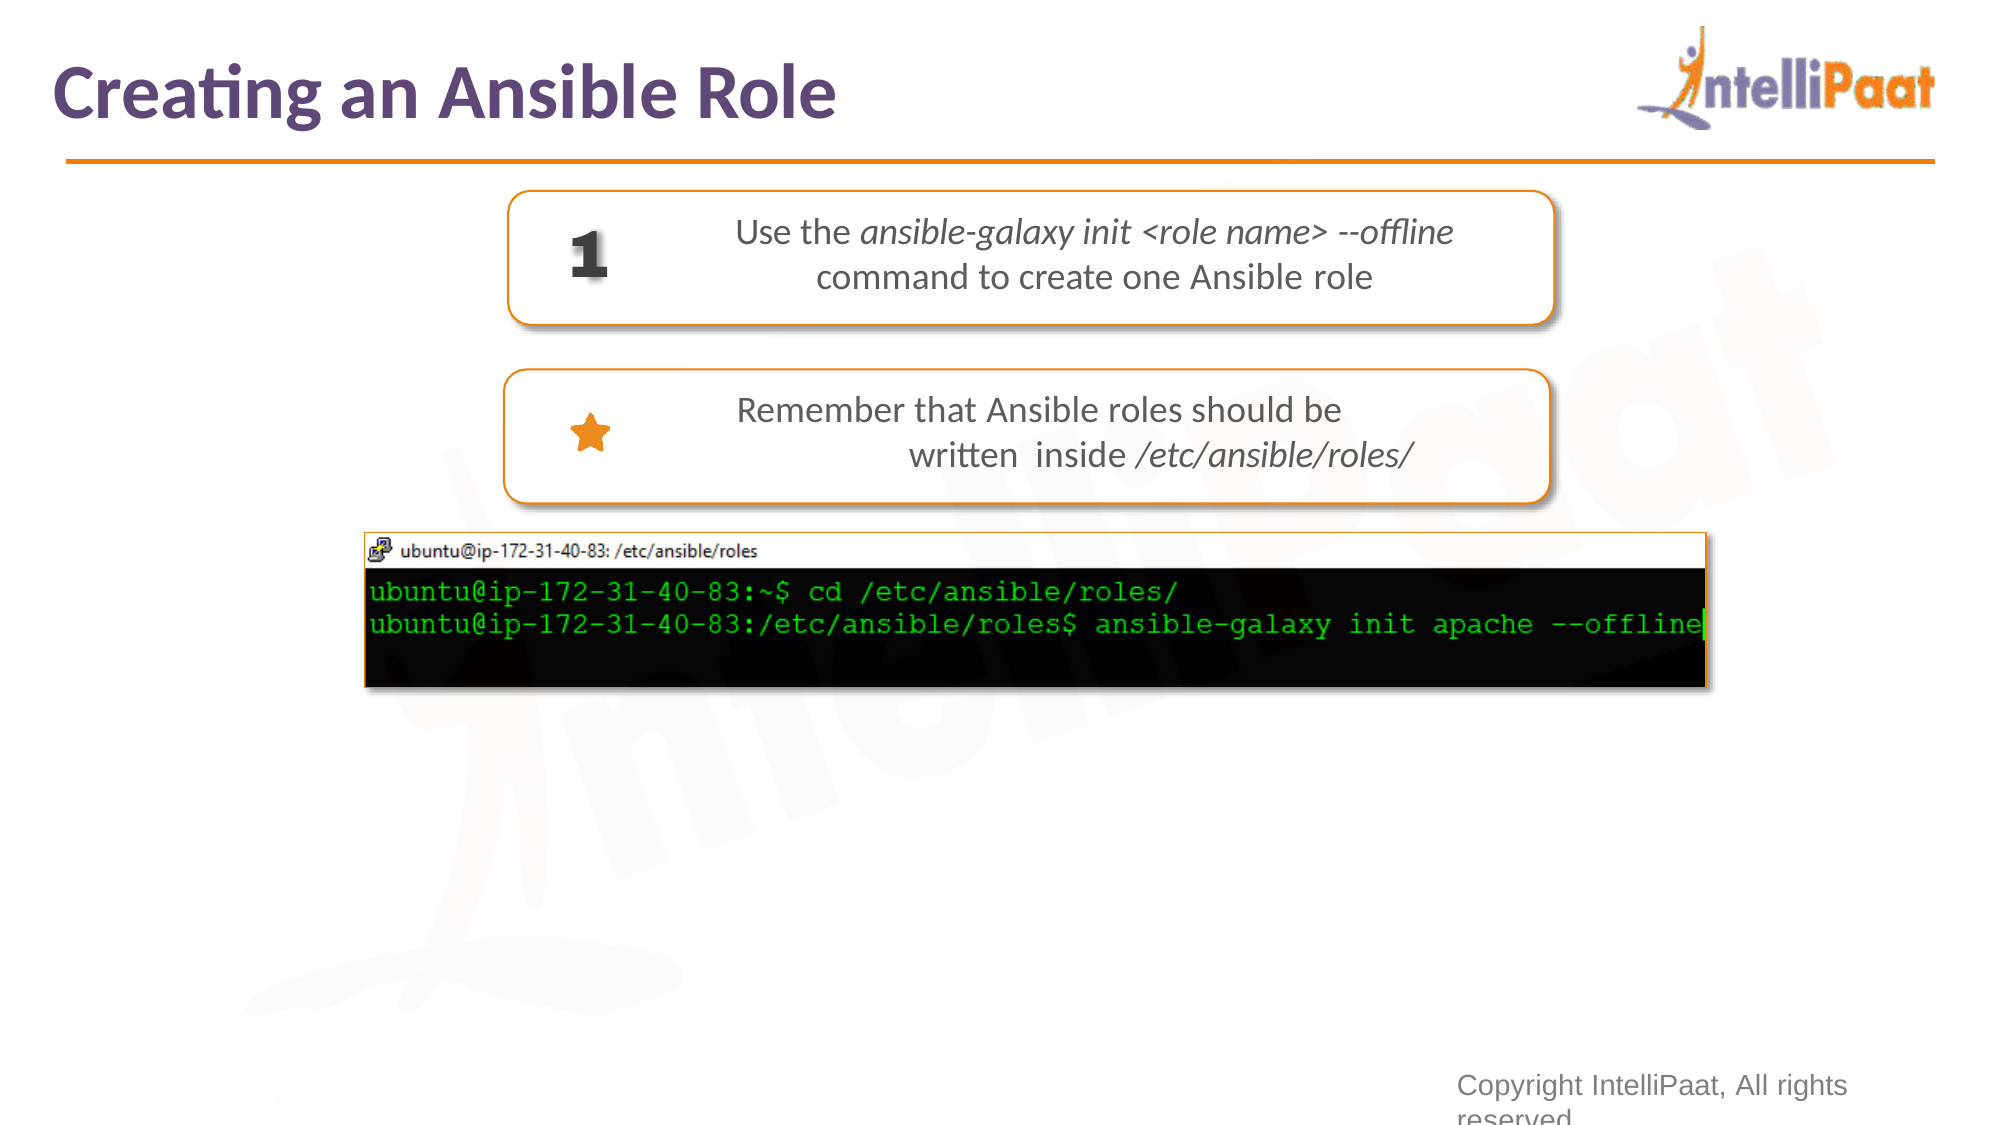

# Creating an Ansible Role

Use the ansible-galaxy init <role name> --offline
command to create one Ansible role
1

Remember that Ansible roles should be written  inside /etc/ansible/roles/

Copyright IntelliPaat, All rights reserved